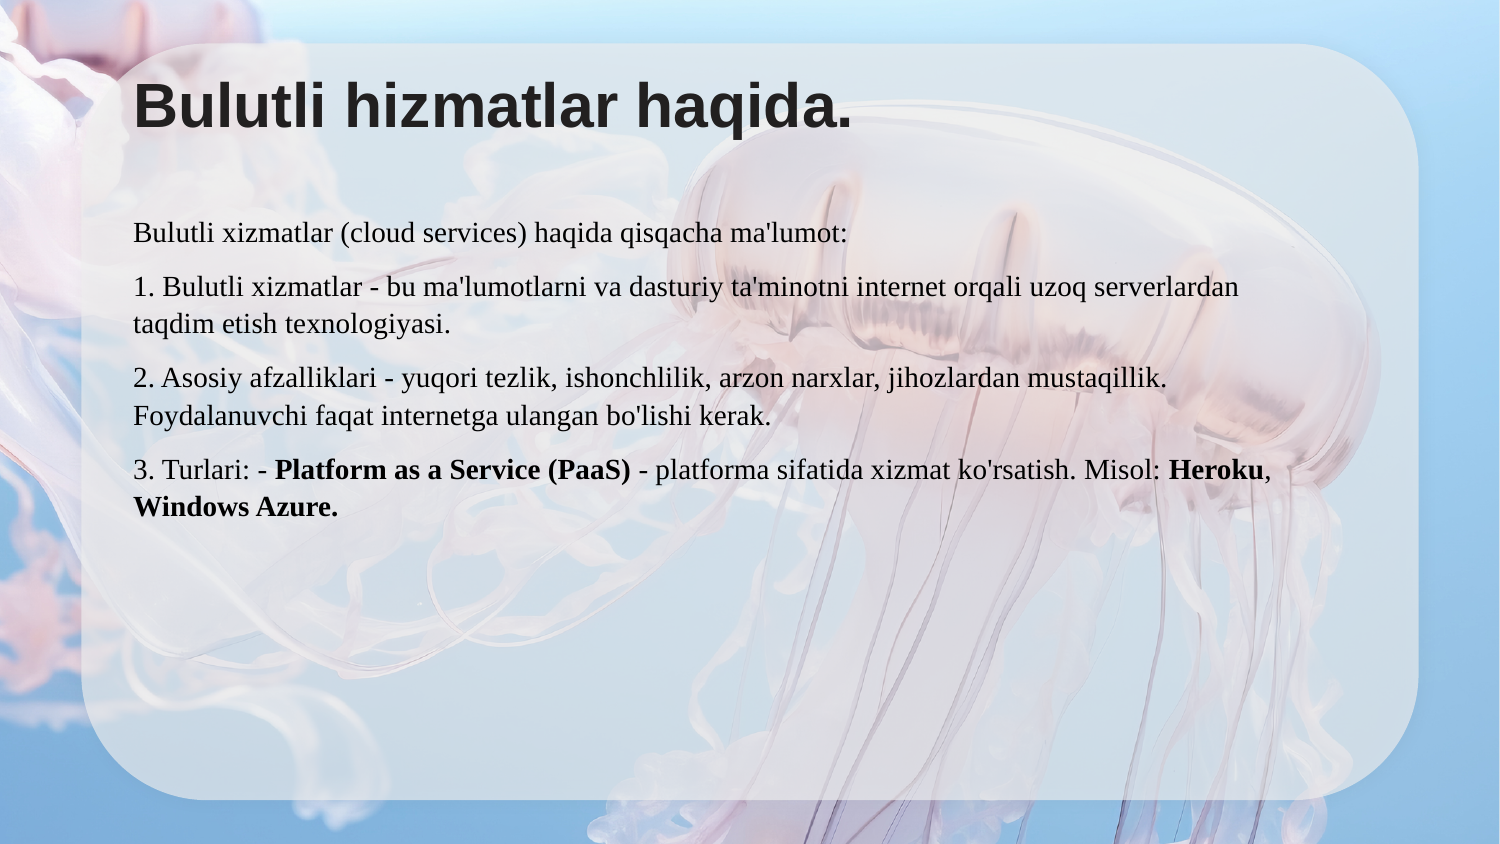

# Bulutli hizmatlar haqida.
Bulutli xizmatlar (cloud services) haqida qisqacha ma'lumot:
1. Bulutli xizmatlar - bu ma'lumotlarni va dasturiy ta'minotni internet orqali uzoq serverlardan taqdim etish texnologiyasi.
2. Asosiy afzalliklari - yuqori tezlik, ishonchlilik, arzon narxlar, jihozlardan mustaqillik. Foydalanuvchi faqat internetga ulangan bo'lishi kerak.
3. Turlari: - Platform as a Service (PaaS) - platforma sifatida xizmat ko'rsatish. Misol: Heroku, Windows Azure.